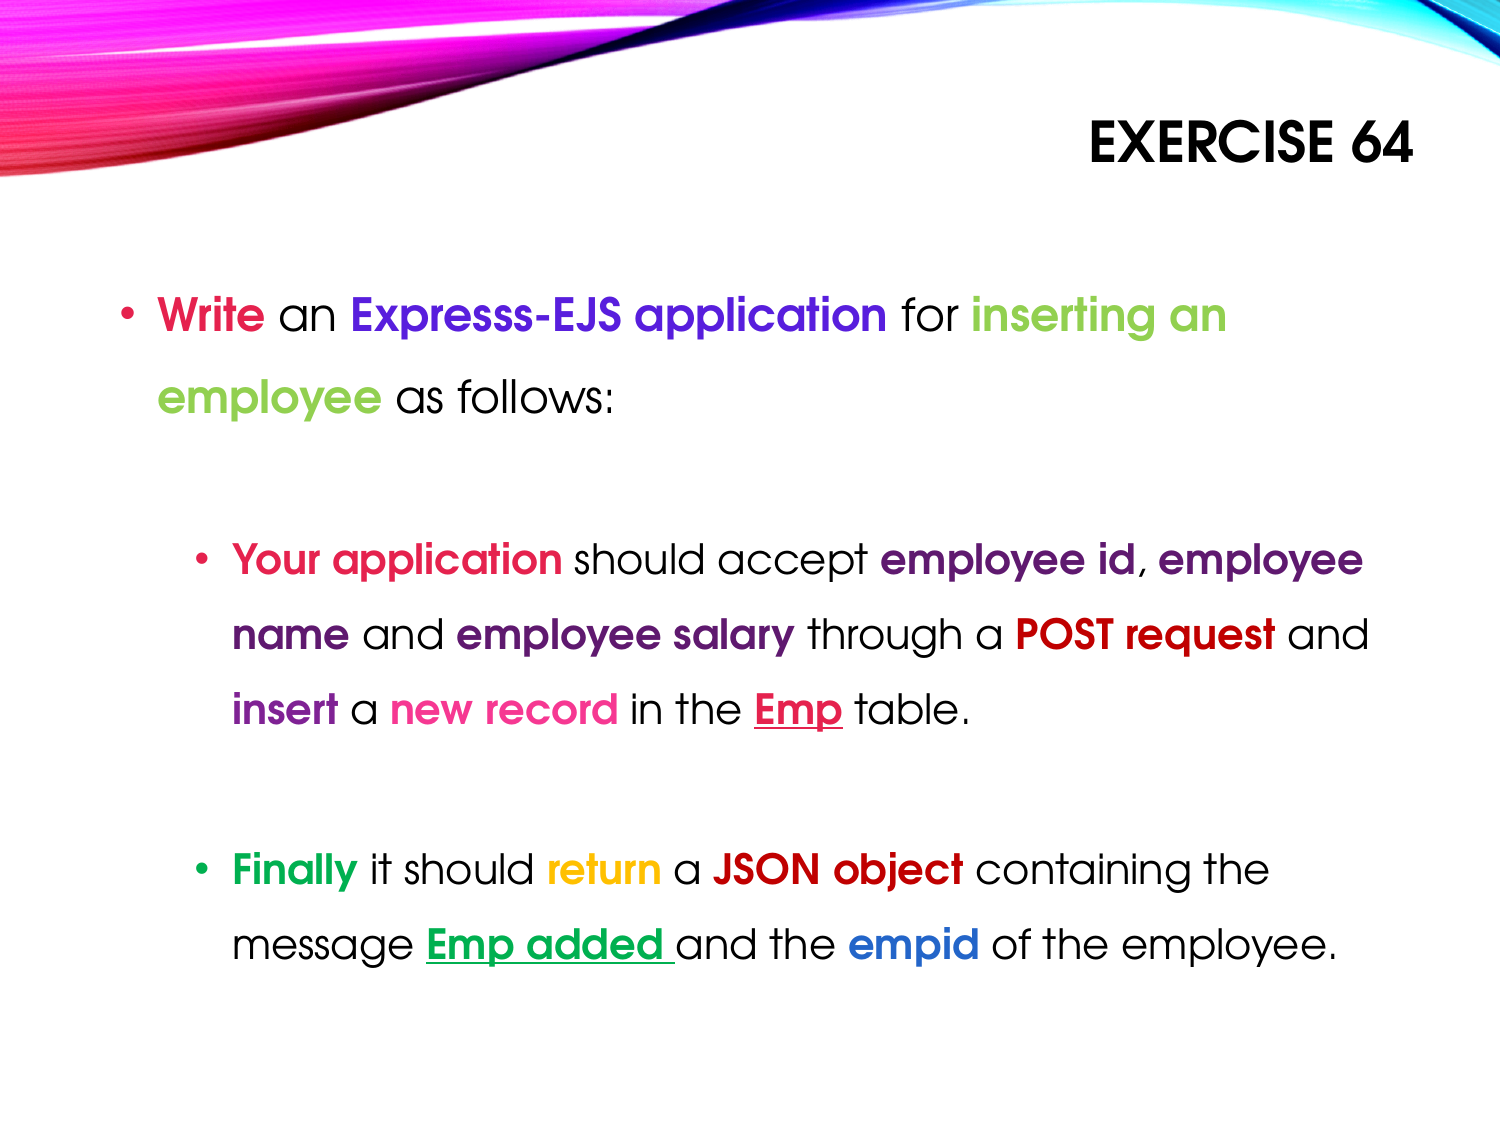

# Exercise 64
Write an Expresss-EJS application for inserting an employee as follows:

Your application should accept employee id, employee name and employee salary through a POST request and insert a new record in the Emp table.

Finally it should return a JSON object containing the message Emp added and the empid of the employee.